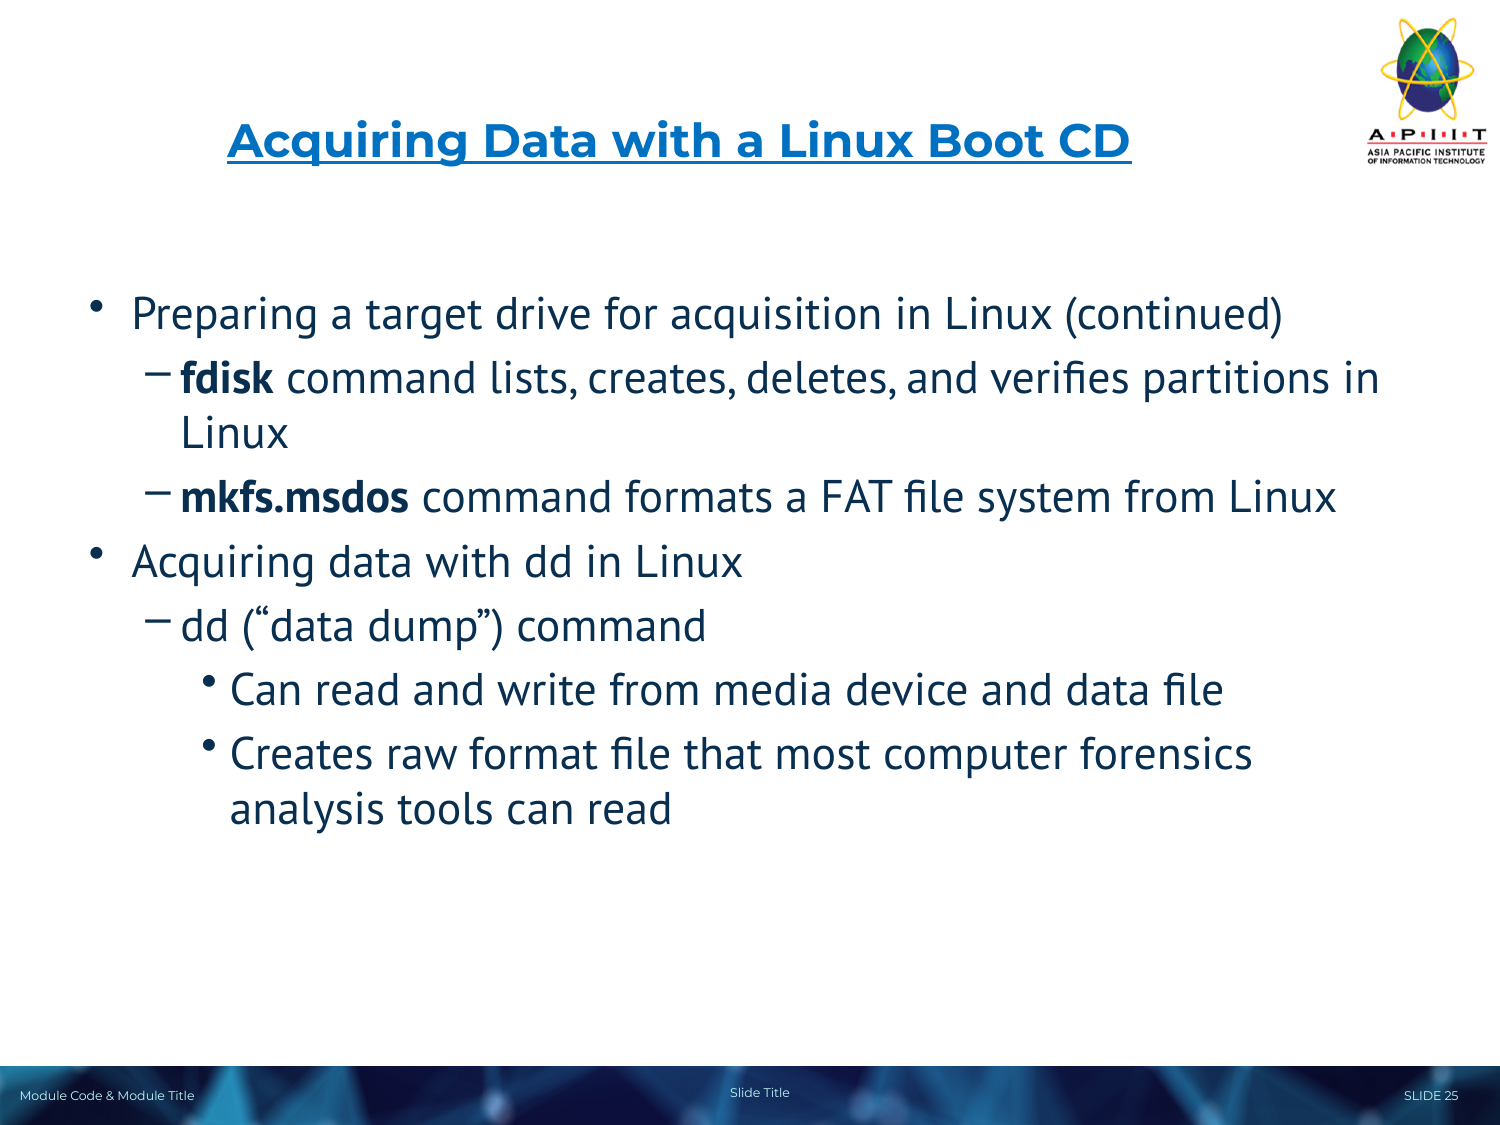

# Acquiring Data with a Linux Boot CD
Preparing a target drive for acquisition in Linux (continued)
fdisk command lists, creates, deletes, and verifies partitions in Linux
mkfs.msdos command formats a FAT file system from Linux
Acquiring data with dd in Linux
dd (“data dump”) command
Can read and write from media device and data file
Creates raw format file that most computer forensics analysis tools can read